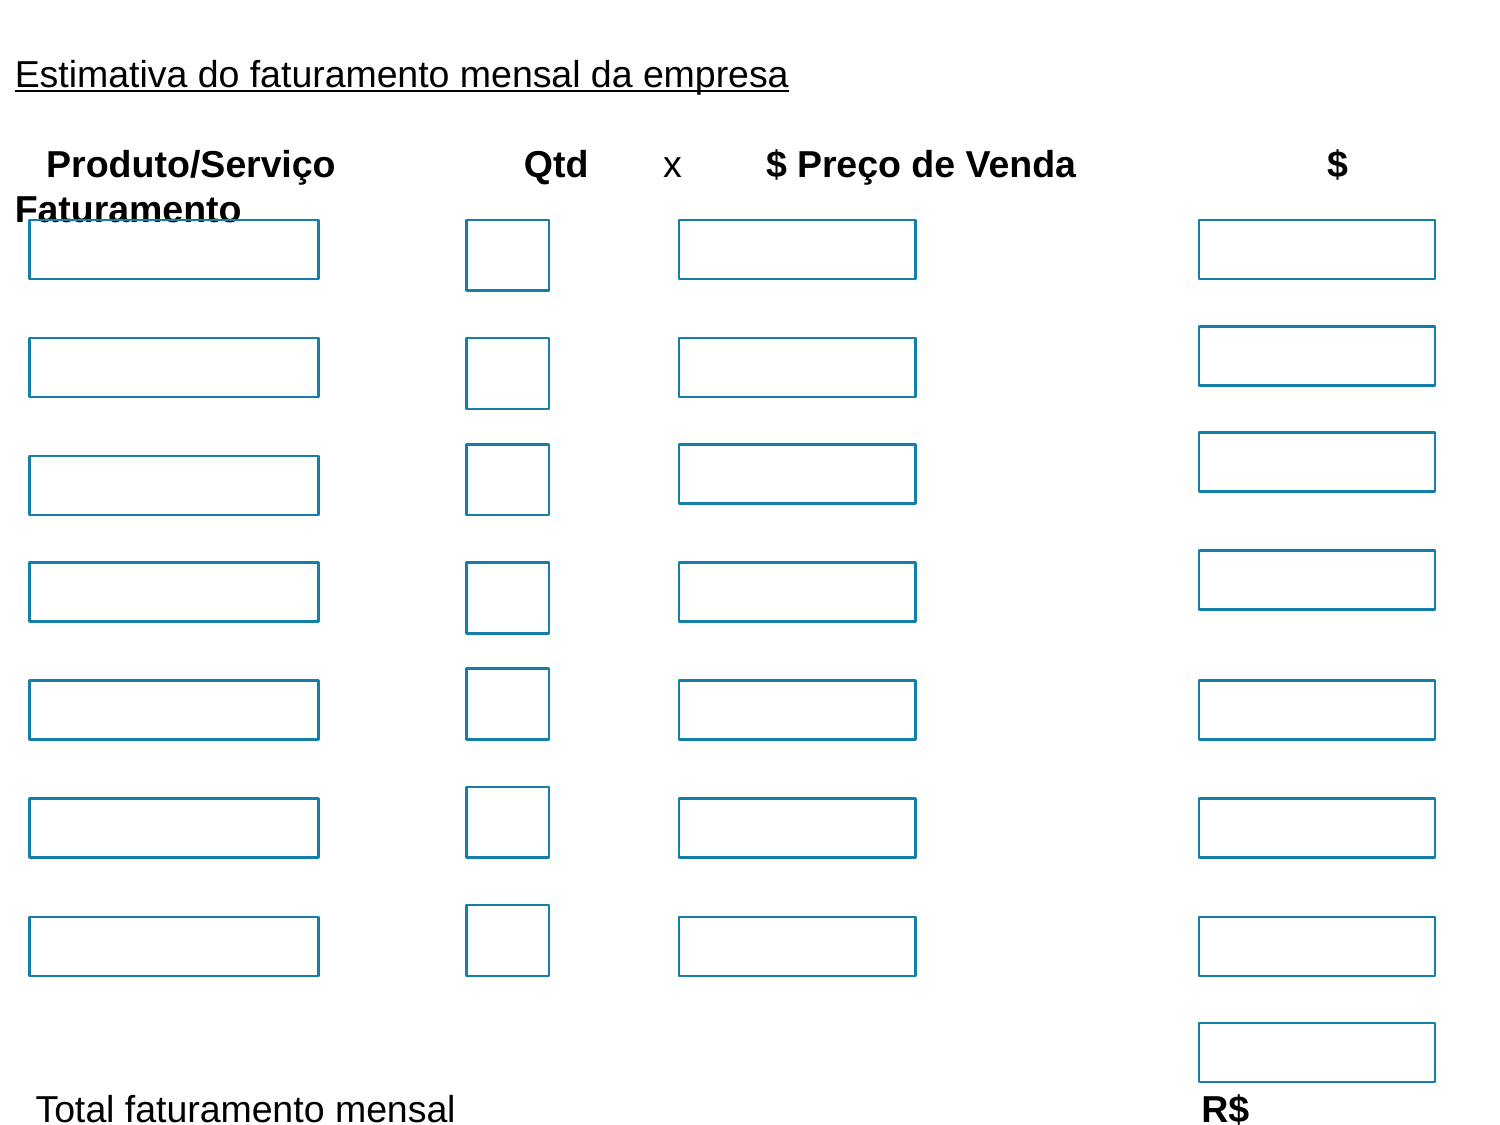

Estimativa do faturamento mensal da empresa

   Produto/Serviço                  Qtd       x        $ Preço de Venda                        $ Faturamento

  Total faturamento mensal                                                                       R$